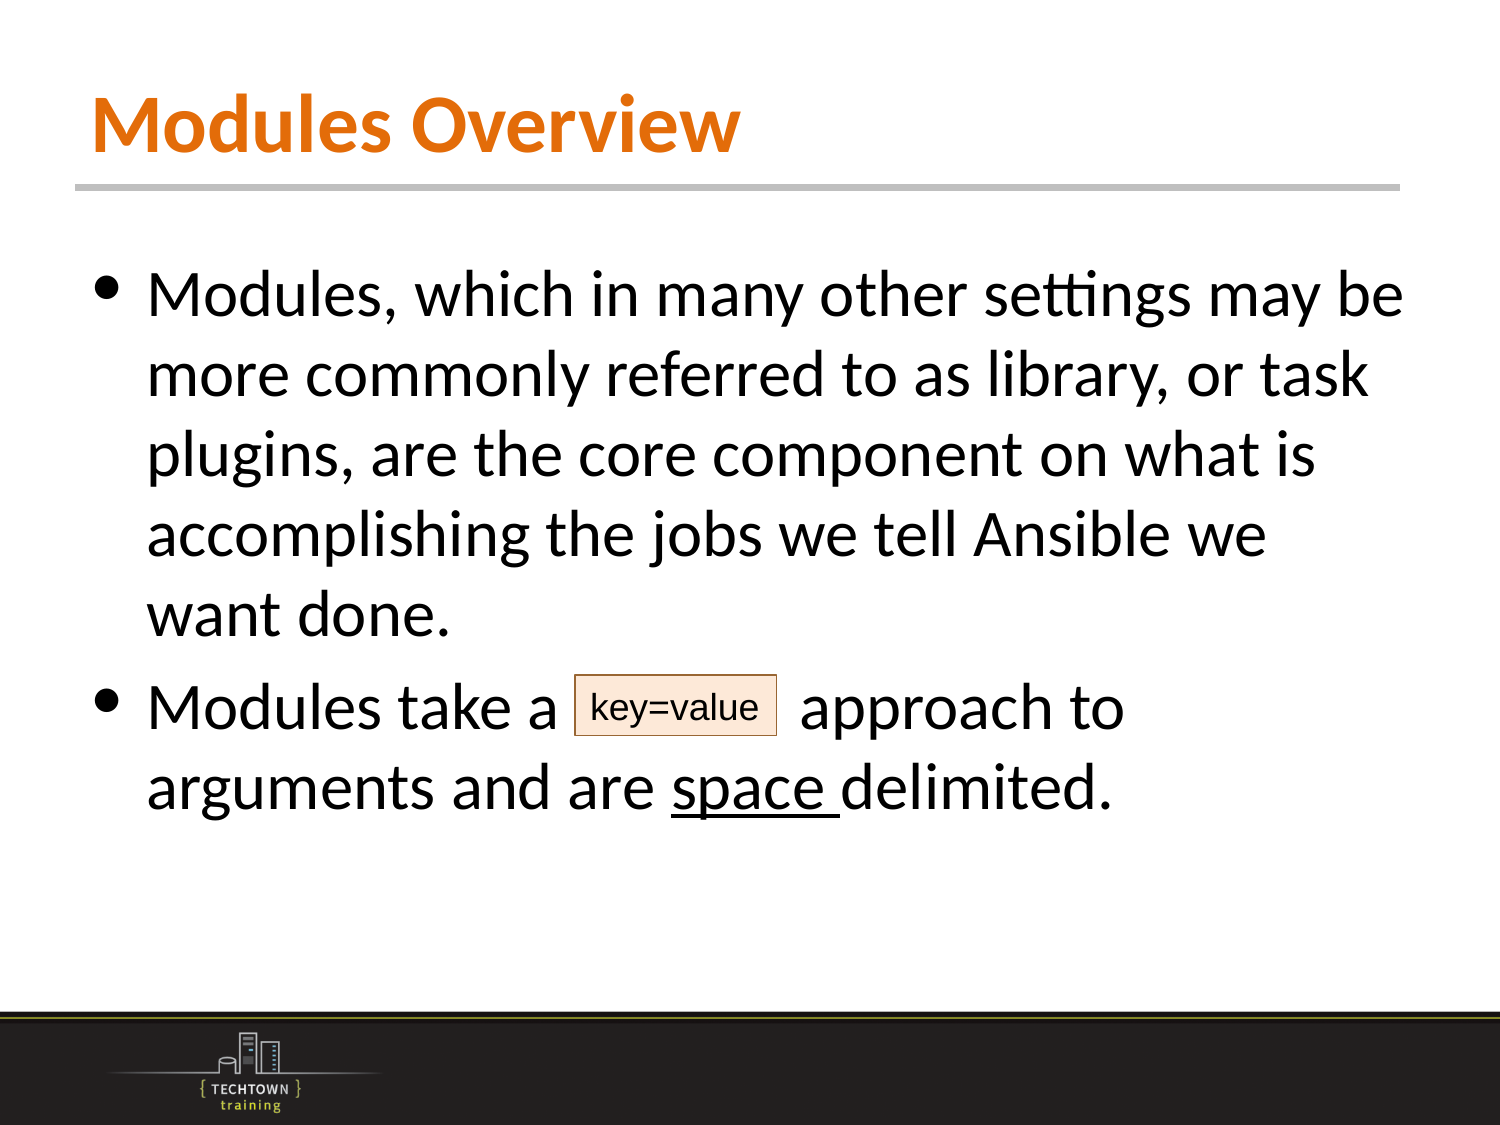

# Modules Overview
Modules, which in many other settings may be more commonly referred to as library, or task plugins, are the core component on what is accomplishing the jobs we tell Ansible we want done.
Modules take a                approach to arguments and are space delimited.

key=value